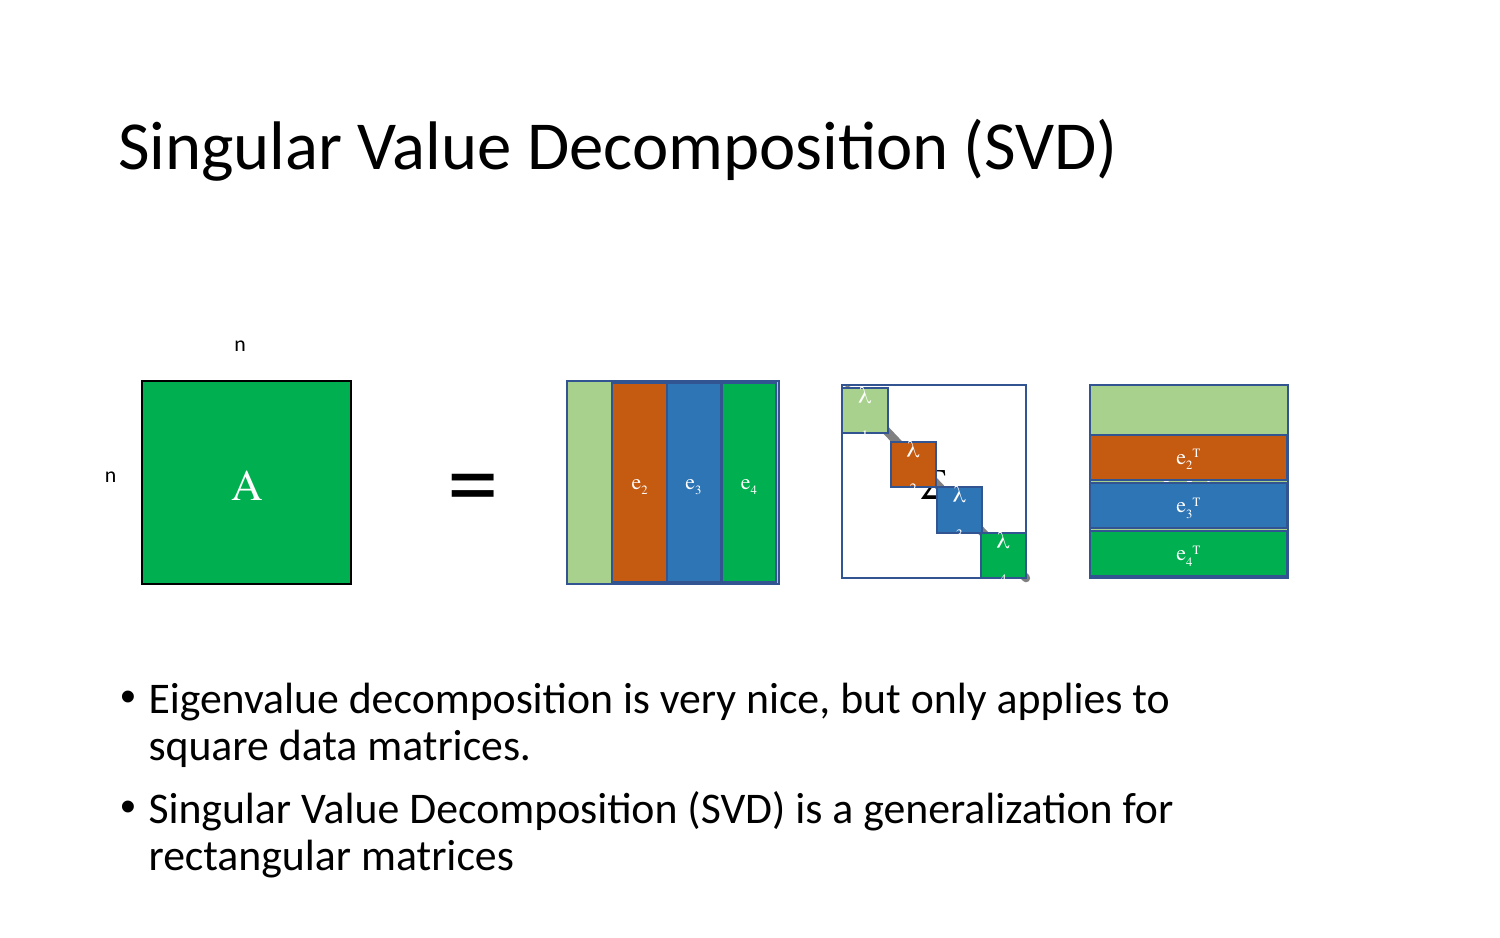

# Singular Value Decomposition (SVD)
n
A
Q
e4
e2
e3
Σ
Q-1
λ1
=
e2T
λ2
n
e3T
λ3
e4T
λ4
Eigenvalue decomposition is very nice, but only applies to square data matrices.
Singular Value Decomposition (SVD) is a generalization for rectangular matrices